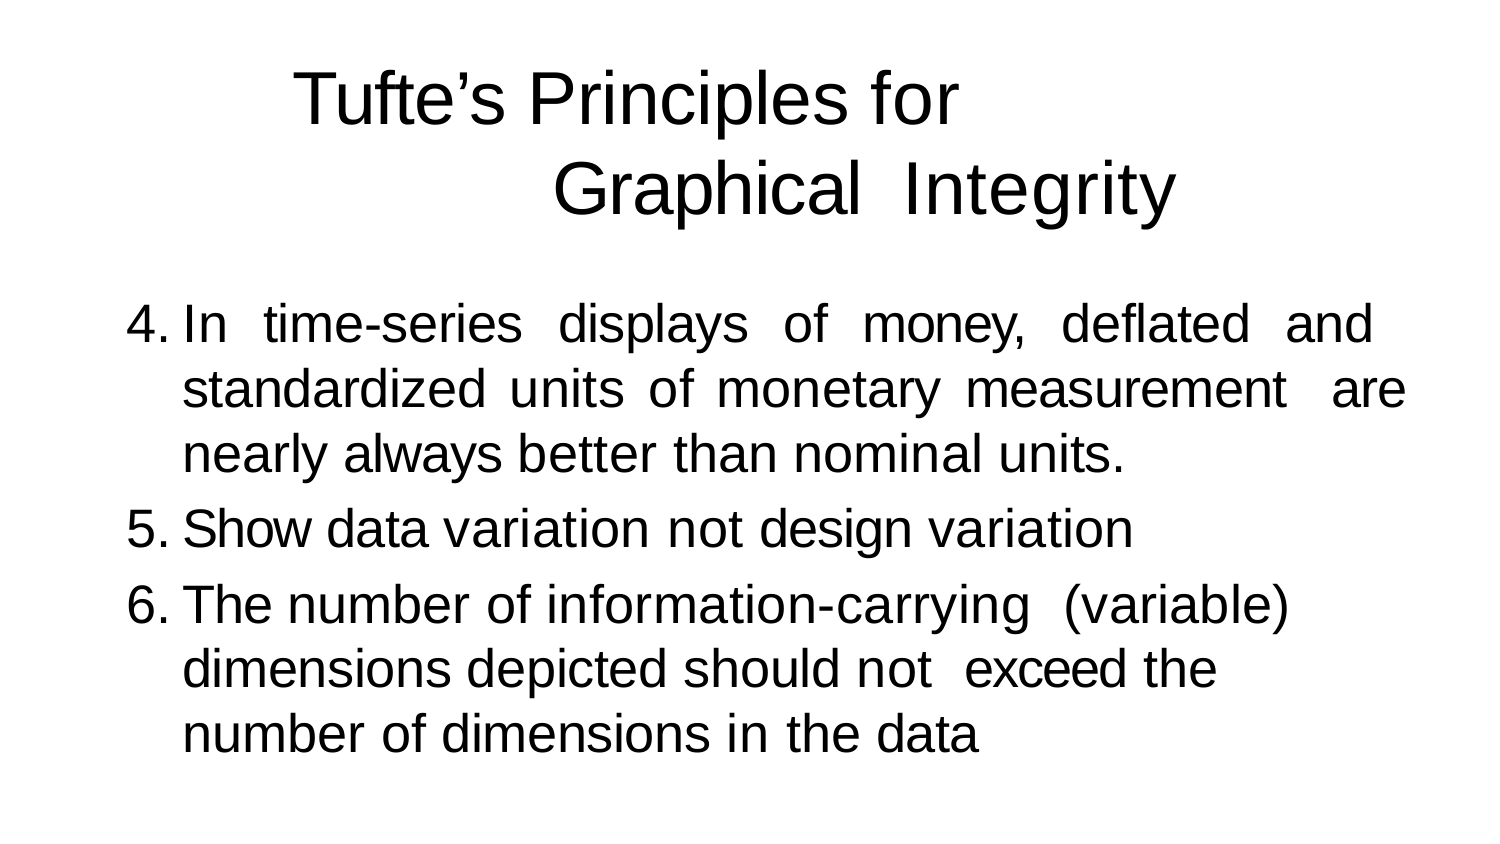

# Tufte’s Principles for Graphical  Integrity
In time‐series displays of money, deflated and  standardized units of monetary measurement  are nearly always better than nominal units.
Show data variation not design variation
The number of information‐carrying  (variable) dimensions depicted should not  exceed the number of dimensions in the data